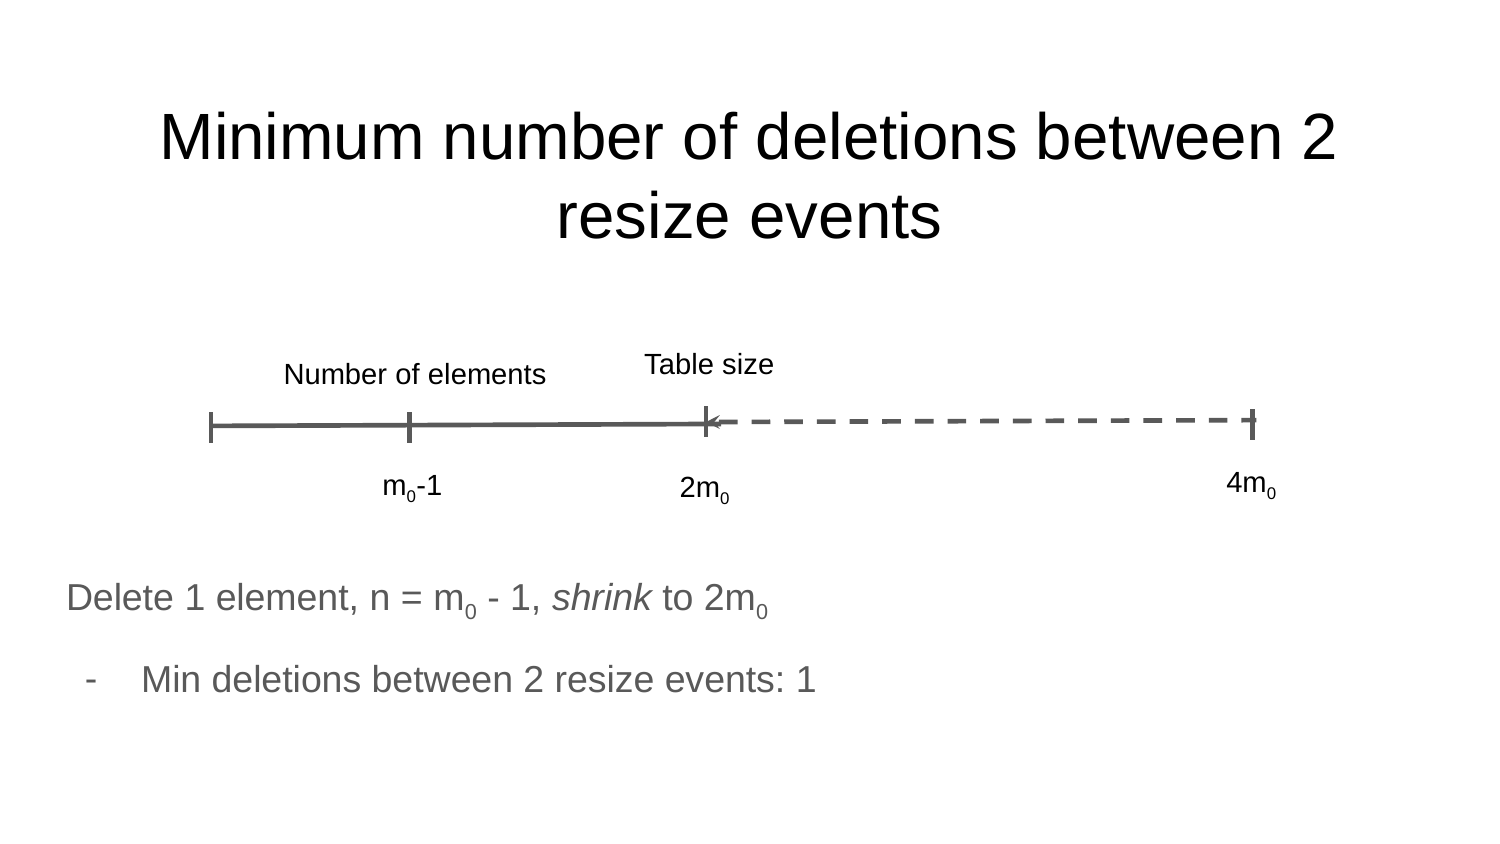

# Minimum number of deletions between 2 resize events
Table size
Number of elements
4m0
m0-1
2m0
Delete 1 element, n = m0 - 1, shrink to 2m0
Min deletions between 2 resize events: 1